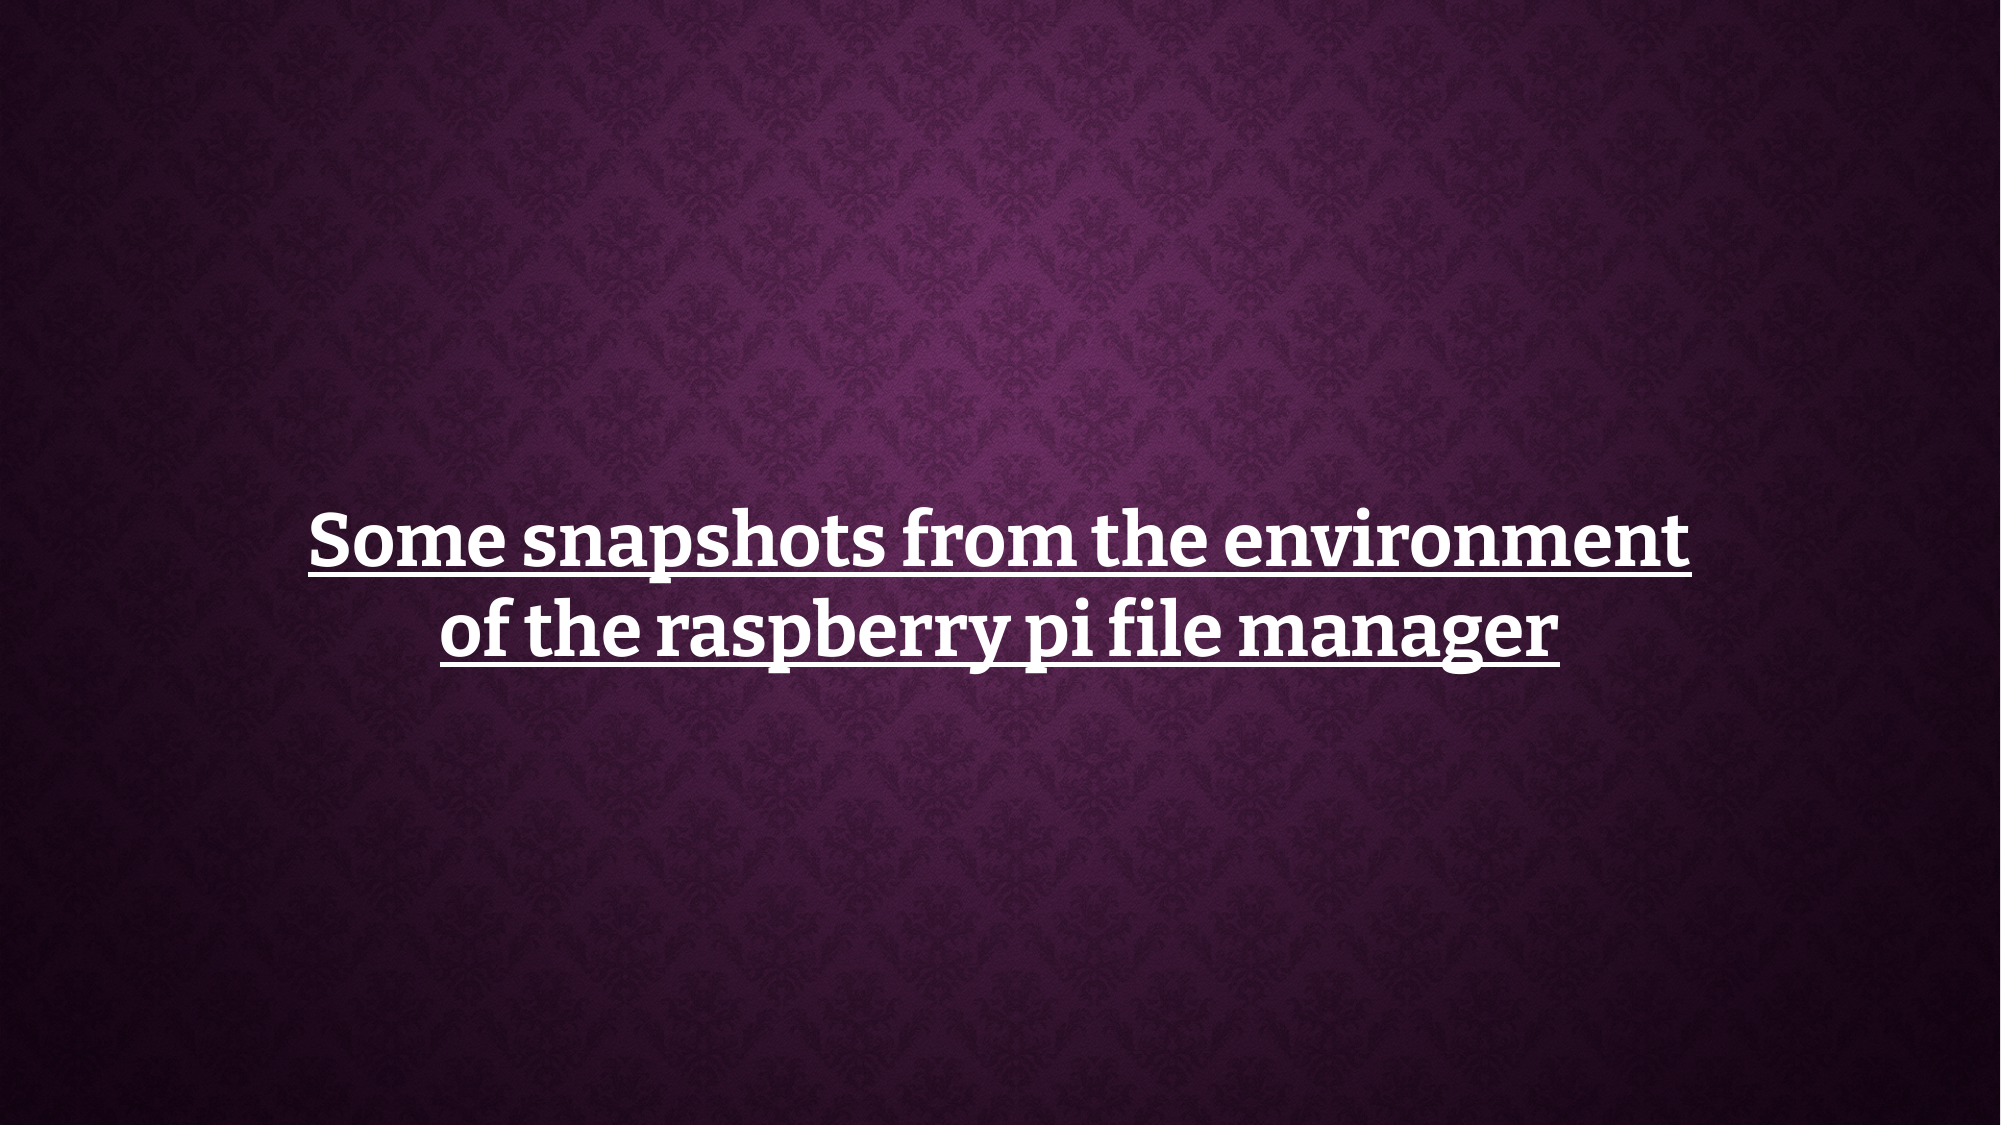

Some snapshots from the environment of the raspberry pi file manager